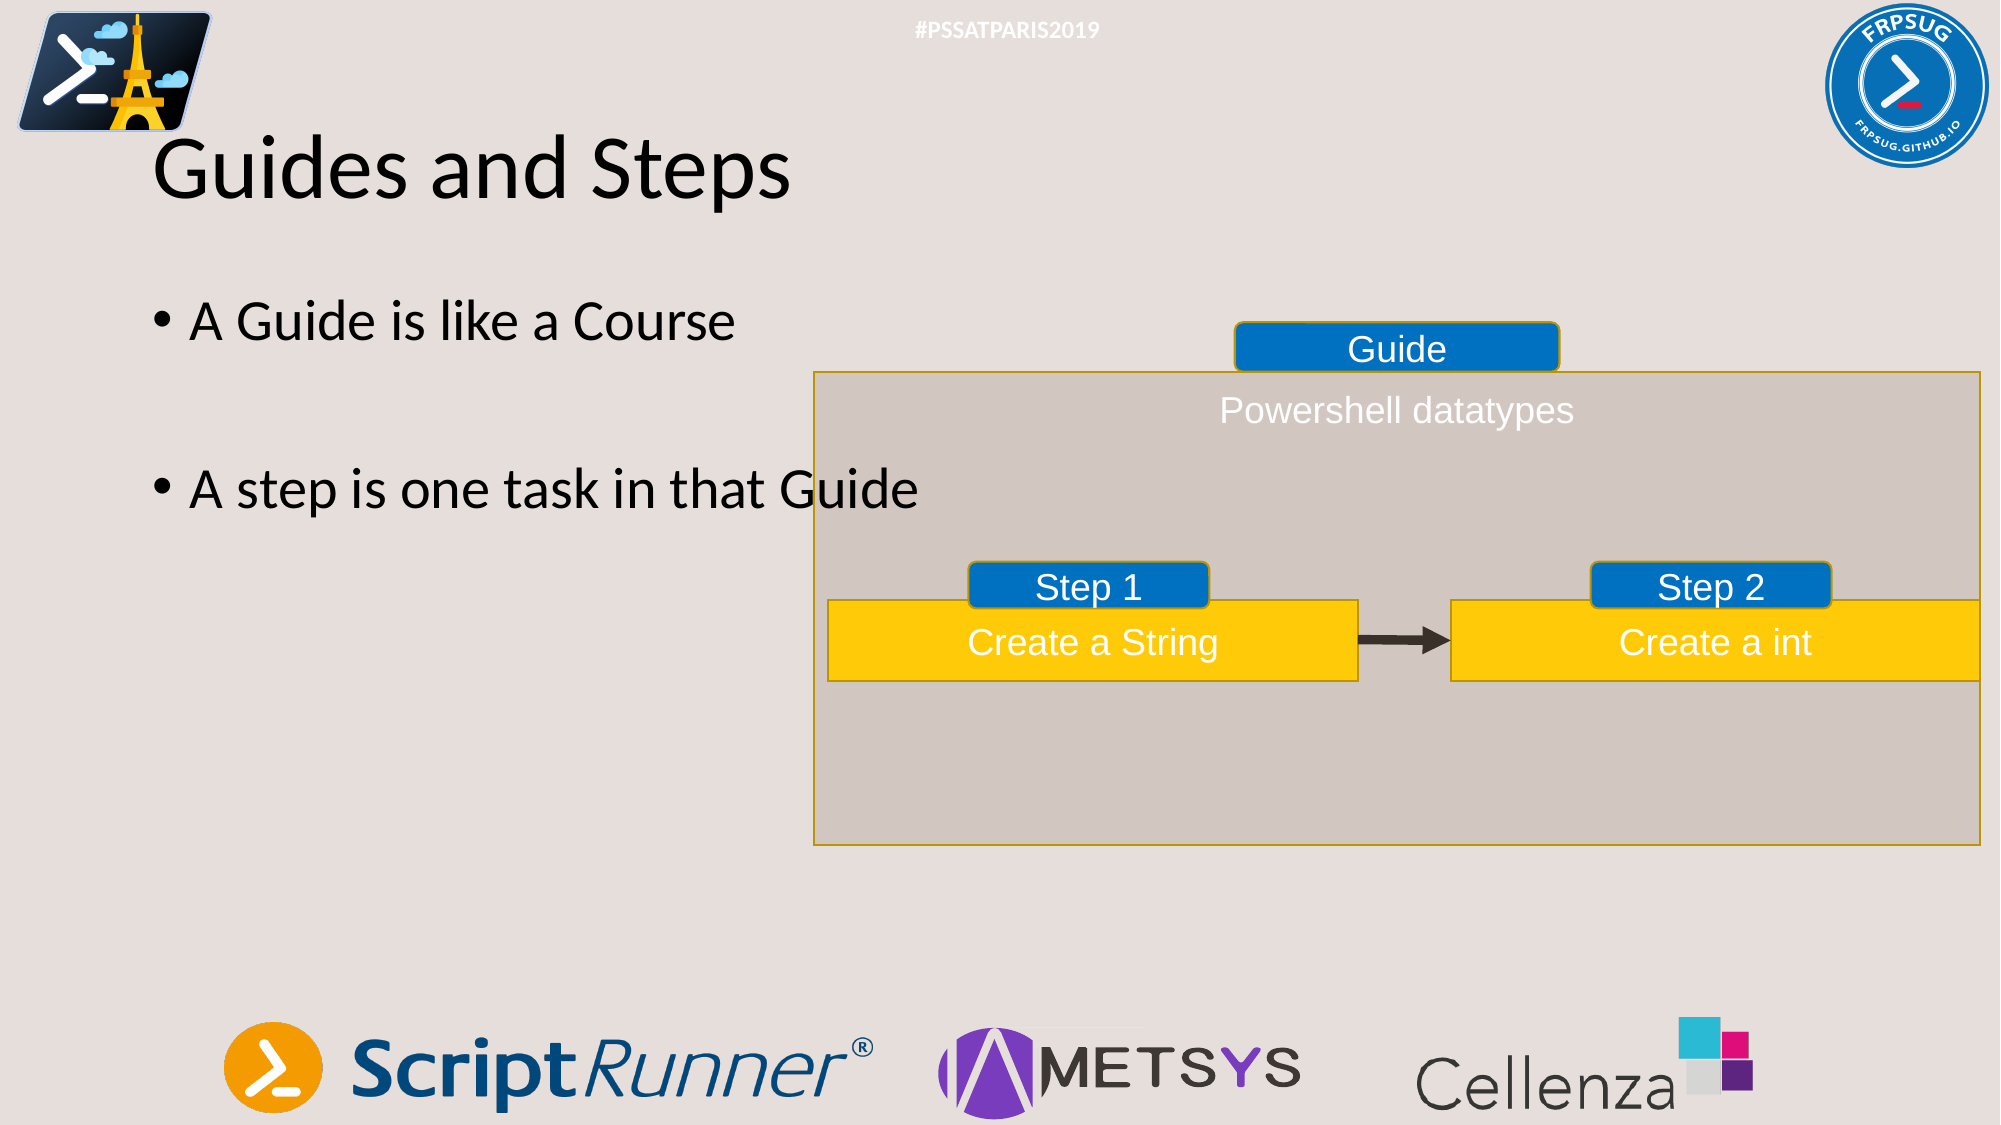

#PSSATPARIS2019
# Guides and Steps
A Guide is like a Course

A step is one task in that Guide
Guide

Powershell datatypes

Step 1
Step 2
Create a String
Create a int